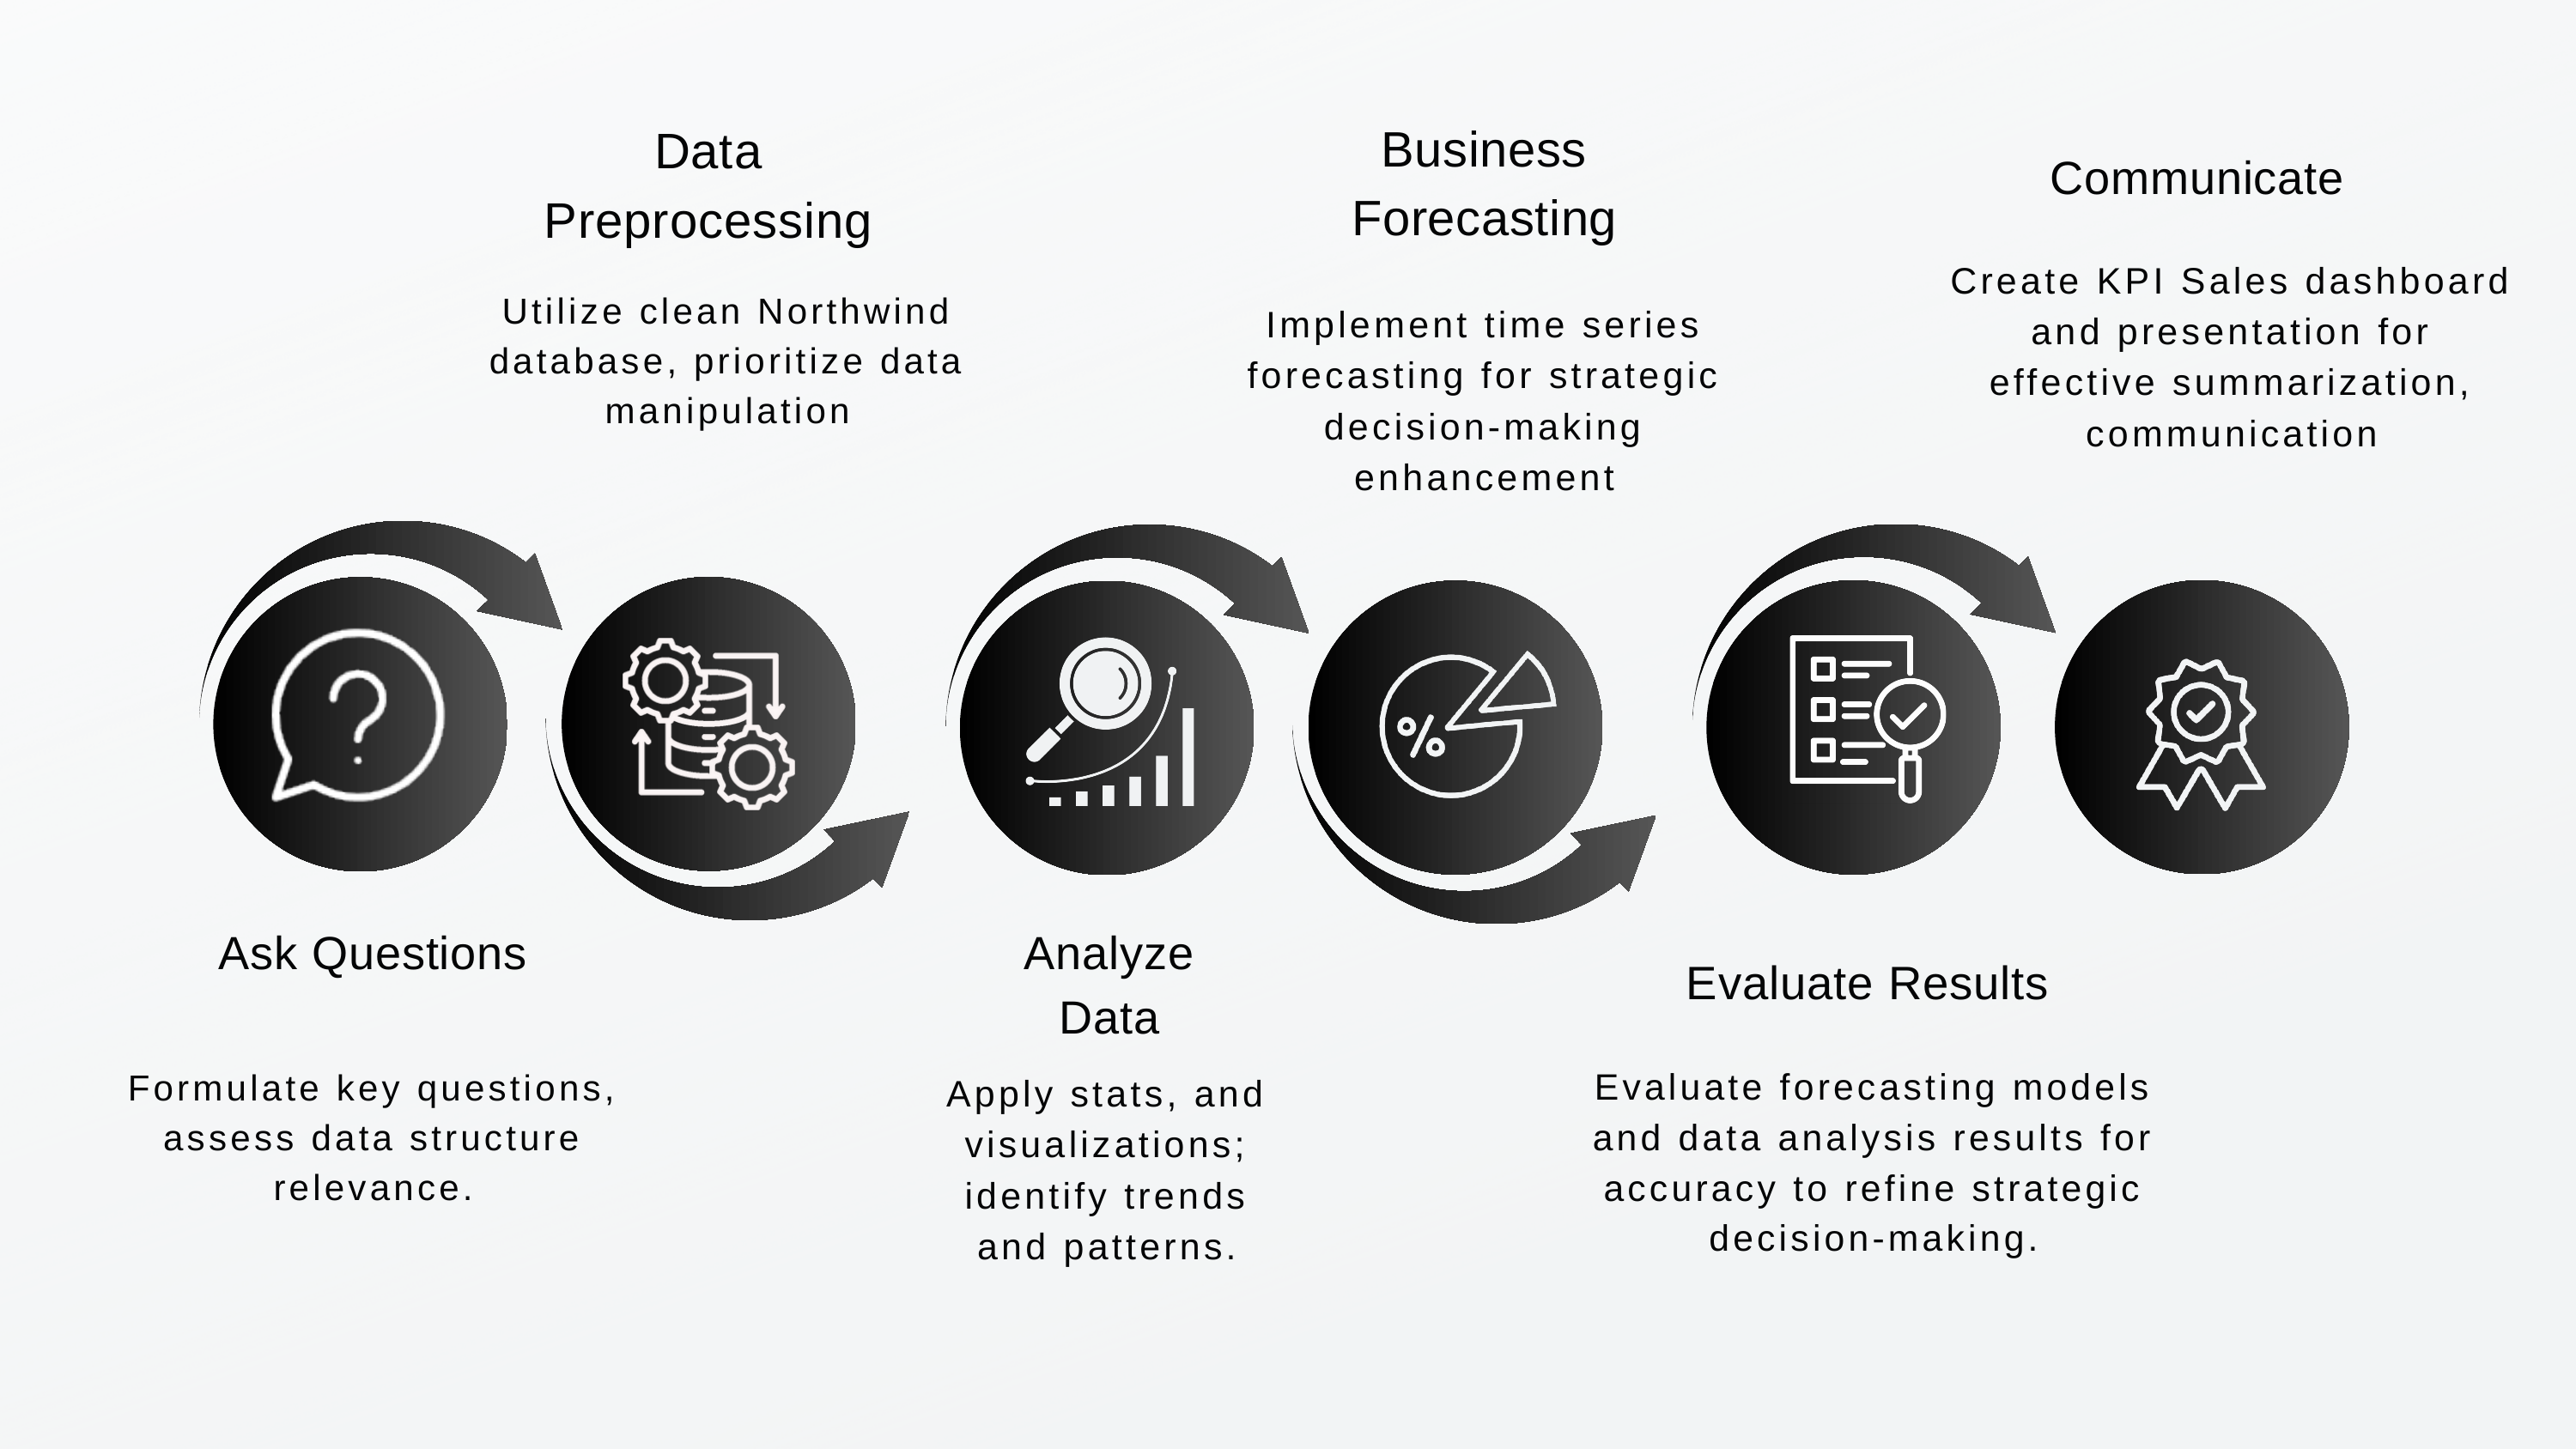

Business Forecasting
Data Preprocessing
Communicate
Create KPI Sales dashboard and presentation for effective summarization, communication
Utilize clean Northwind database, prioritize data manipulation
Implement time series forecasting for strategic decision-making enhancement

Ask Questions
Analyze Data
Evaluate Results
Evaluate forecasting models and data analysis results for accuracy to refine strategic decision-making.
Formulate key questions, assess data structure relevance.
Apply stats, and visualizations; identify trends and patterns.